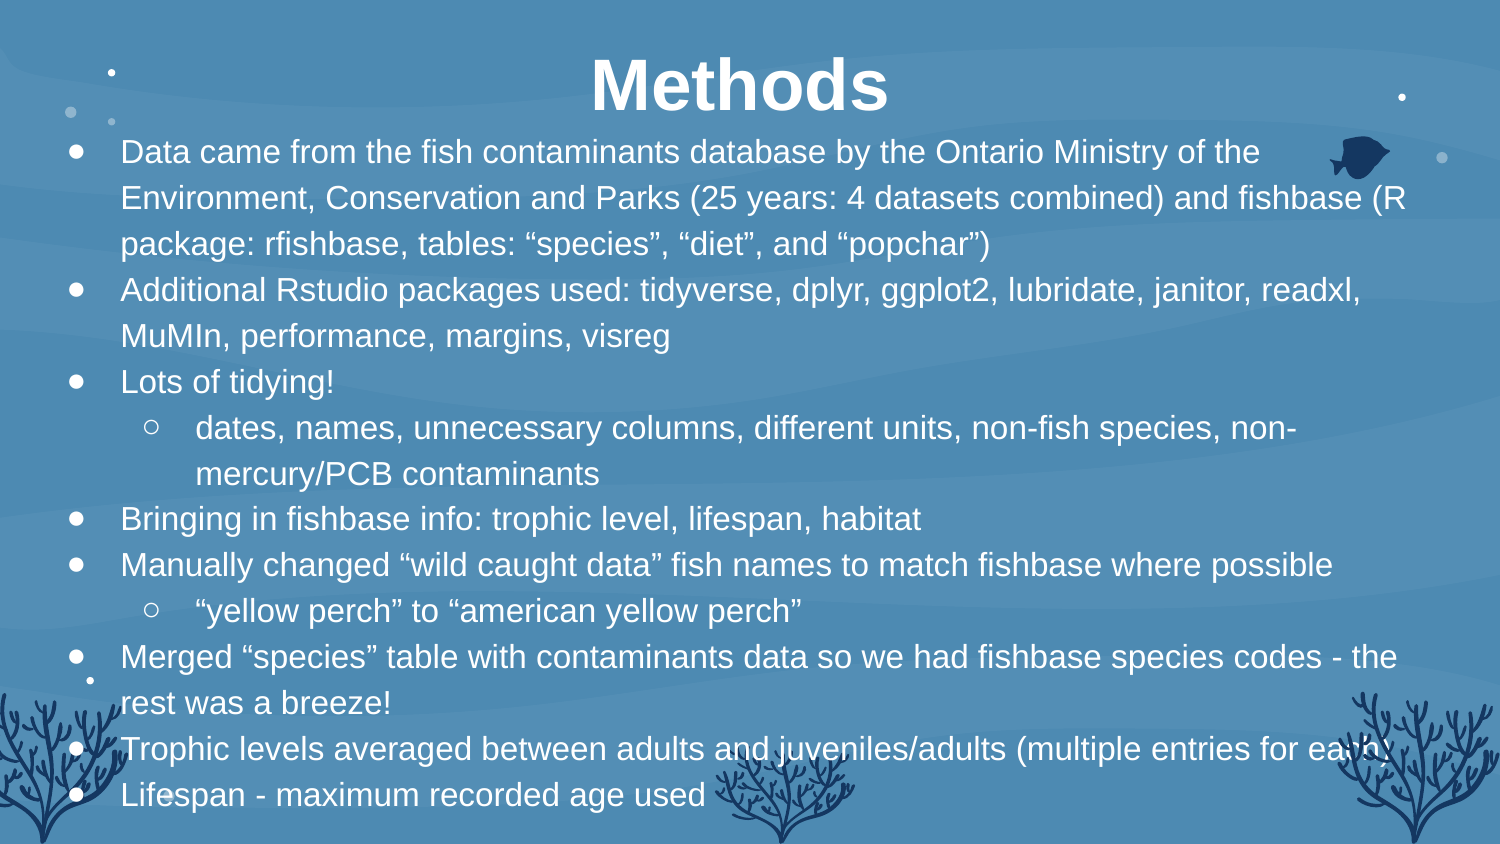

# Methods

Data came from the fish contaminants database by the Ontario Ministry of the Environment, Conservation and Parks (25 years: 4 datasets combined) and fishbase (R package: rfishbase, tables: “species”, “diet”, and “popchar”)
Additional Rstudio packages used: tidyverse, dplyr, ggplot2, lubridate, janitor, readxl, MuMIn, performance, margins, visreg
Lots of tidying!
dates, names, unnecessary columns, different units, non-fish species, non-mercury/PCB contaminants
Bringing in fishbase info: trophic level, lifespan, habitat
Manually changed “wild caught data” fish names to match fishbase where possible
“yellow perch” to “american yellow perch”
Merged “species” table with contaminants data so we had fishbase species codes - the rest was a breeze!
Trophic levels averaged between adults and juveniles/adults (multiple entries for each)
Lifespan - maximum recorded age used